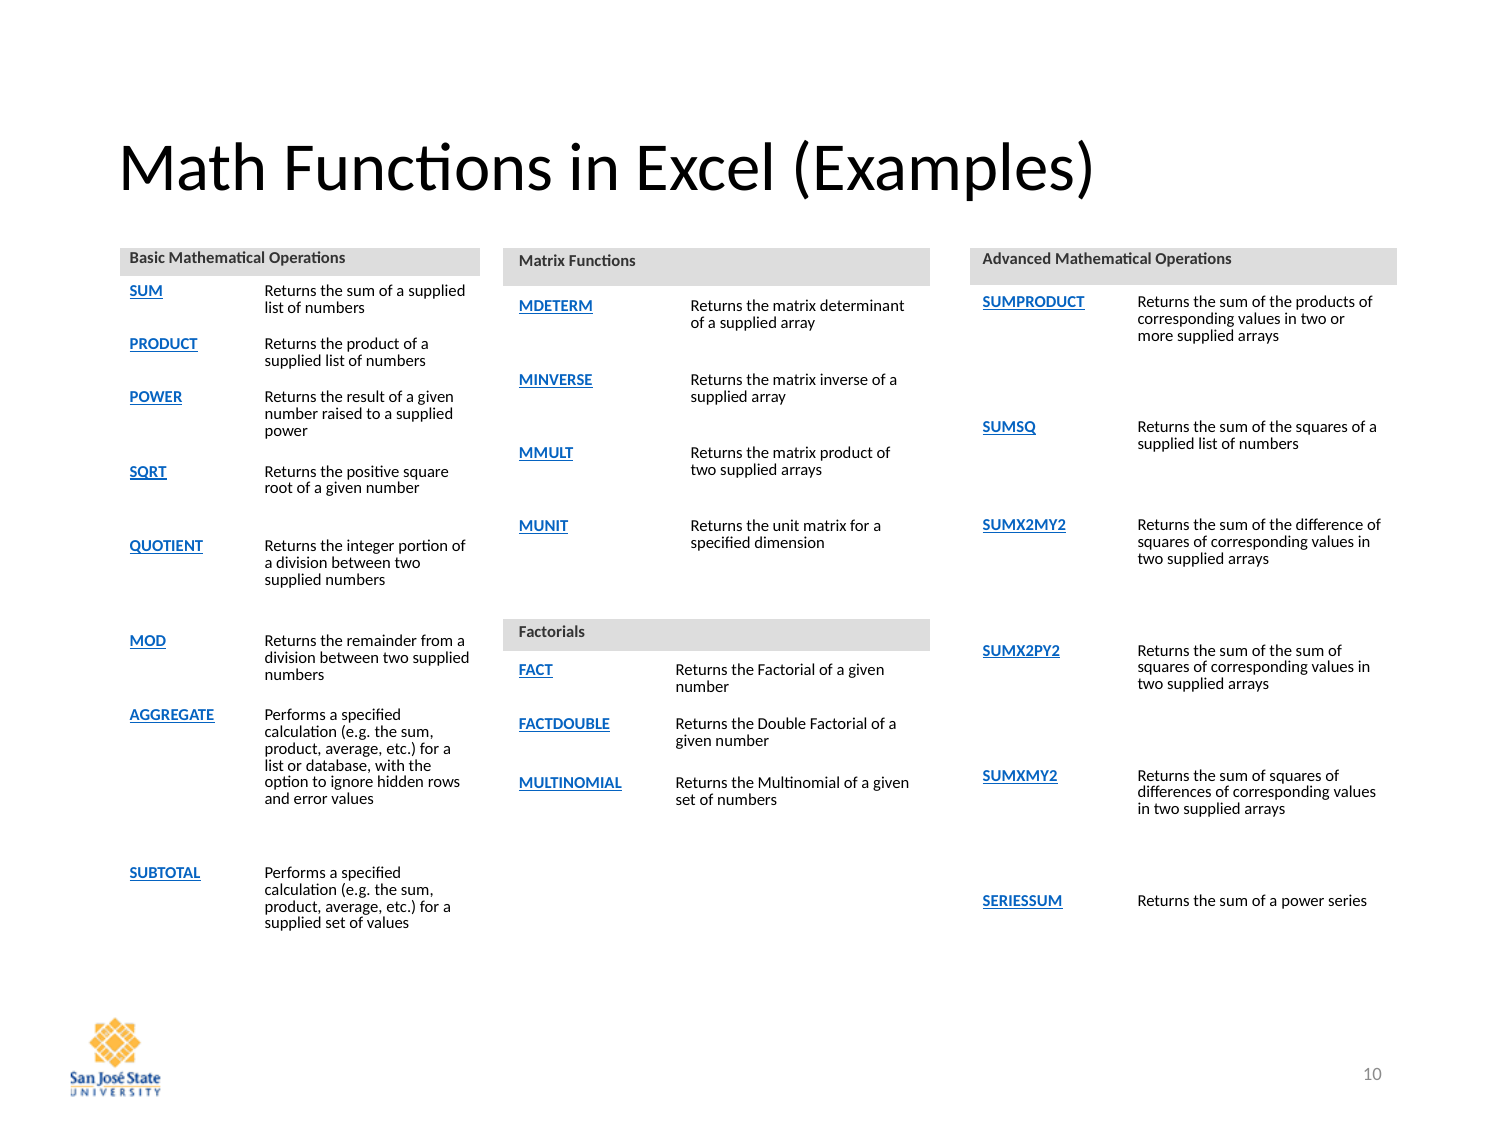

# Math Functions in Excel (Examples)
| Basic Mathematical Operations |  |
| --- | --- |
| SUM | Returns the sum of a supplied list of numbers |
| PRODUCT | Returns the product of a supplied list of numbers |
| POWER | Returns the result of a given number raised to a supplied power |
| SQRT | Returns the positive square root of a given number |
| QUOTIENT | Returns the integer portion of a division between two supplied numbers |
| MOD | Returns the remainder from a division between two supplied numbers |
| AGGREGATE | Performs a specified calculation (e.g. the sum, product, average, etc.) for a list or database, with the option to ignore hidden rows and error values |
| SUBTOTAL | Performs a specified calculation (e.g. the sum, product, average, etc.) for a supplied set of values |
| Matrix Functions |  |
| --- | --- |
| MDETERM | Returns the matrix determinant of a supplied array |
| MINVERSE | Returns the matrix inverse of a supplied array |
| MMULT | Returns the matrix product of two supplied arrays |
| MUNIT | Returns the unit matrix for a specified dimension |
| Advanced Mathematical Operations |  |
| --- | --- |
| SUMPRODUCT | Returns the sum of the products of corresponding values in two or more supplied arrays |
| SUMSQ | Returns the sum of the squares of a supplied list of numbers |
| SUMX2MY2 | Returns the sum of the difference of squares of corresponding values in two supplied arrays |
| SUMX2PY2 | Returns the sum of the sum of squares of corresponding values in two supplied arrays |
| SUMXMY2 | Returns the sum of squares of differences of corresponding values in two supplied arrays |
| SERIESSUM | Returns the sum of a power series |
| Factorials |  |
| --- | --- |
| FACT | Returns the Factorial of a given number |
| FACTDOUBLE | Returns the Double Factorial of a given number |
| MULTINOMIAL | Returns the Multinomial of a given set of numbers |
10